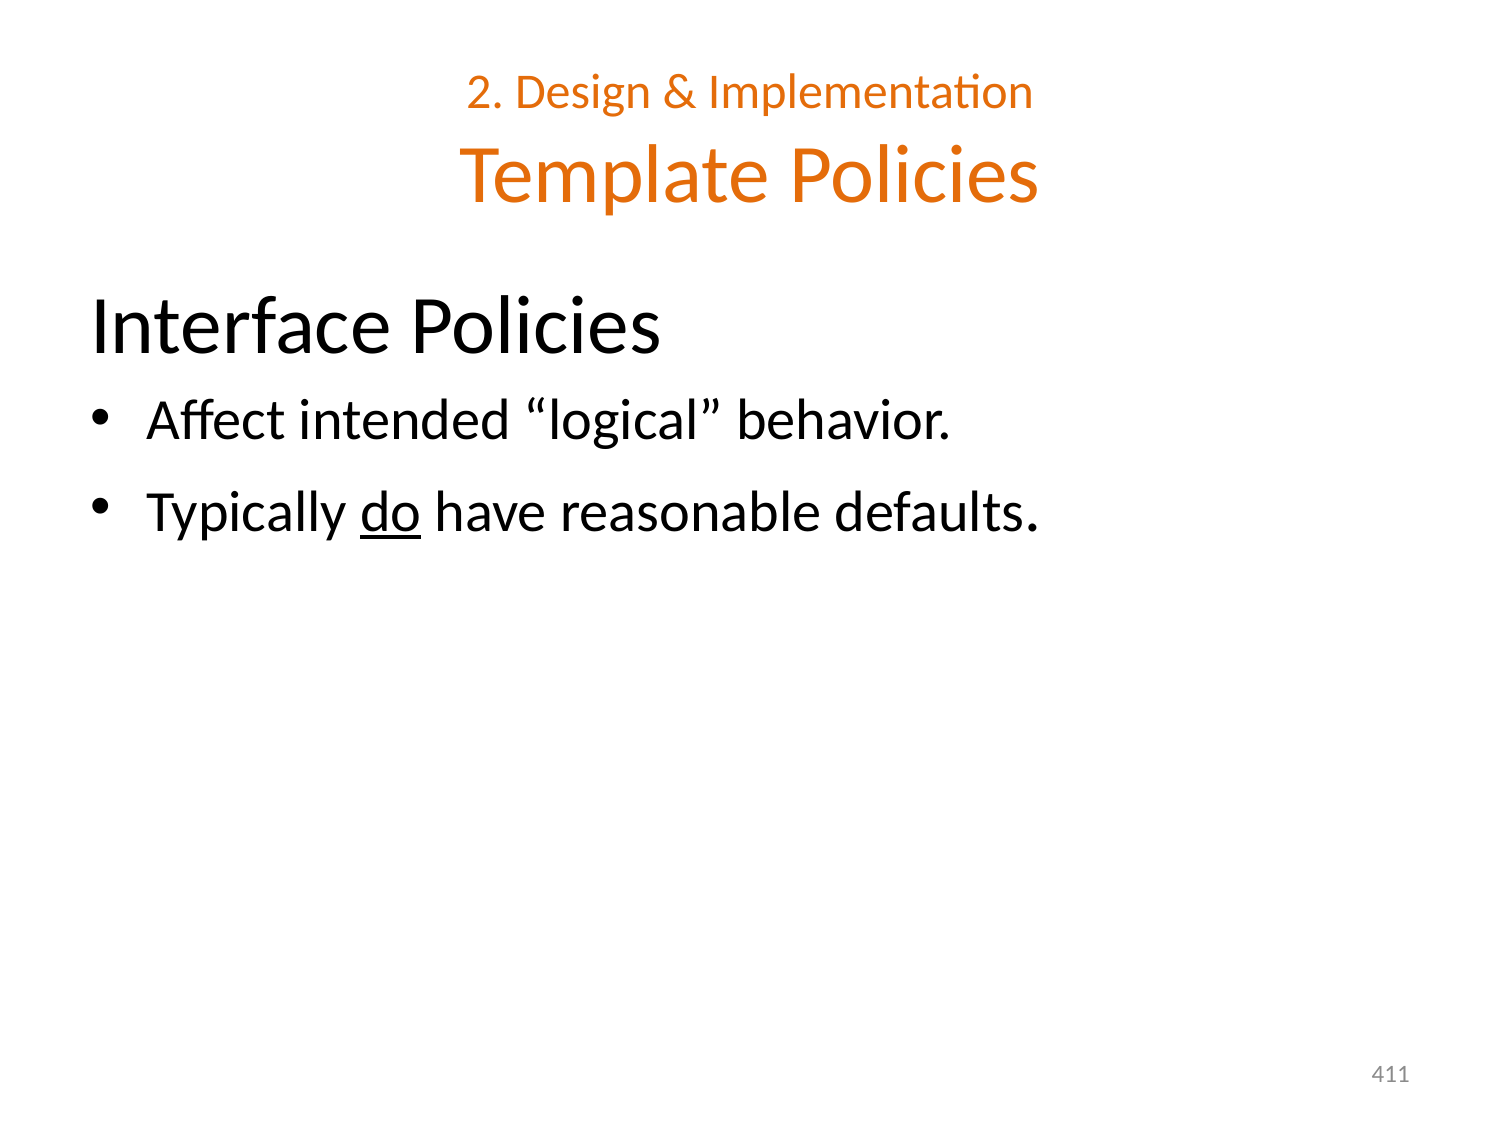

# 2. Design & Implementation Template Policies
Interface Policies
Affect intended “logical” behavior.
Typically do have reasonable defaults.

411